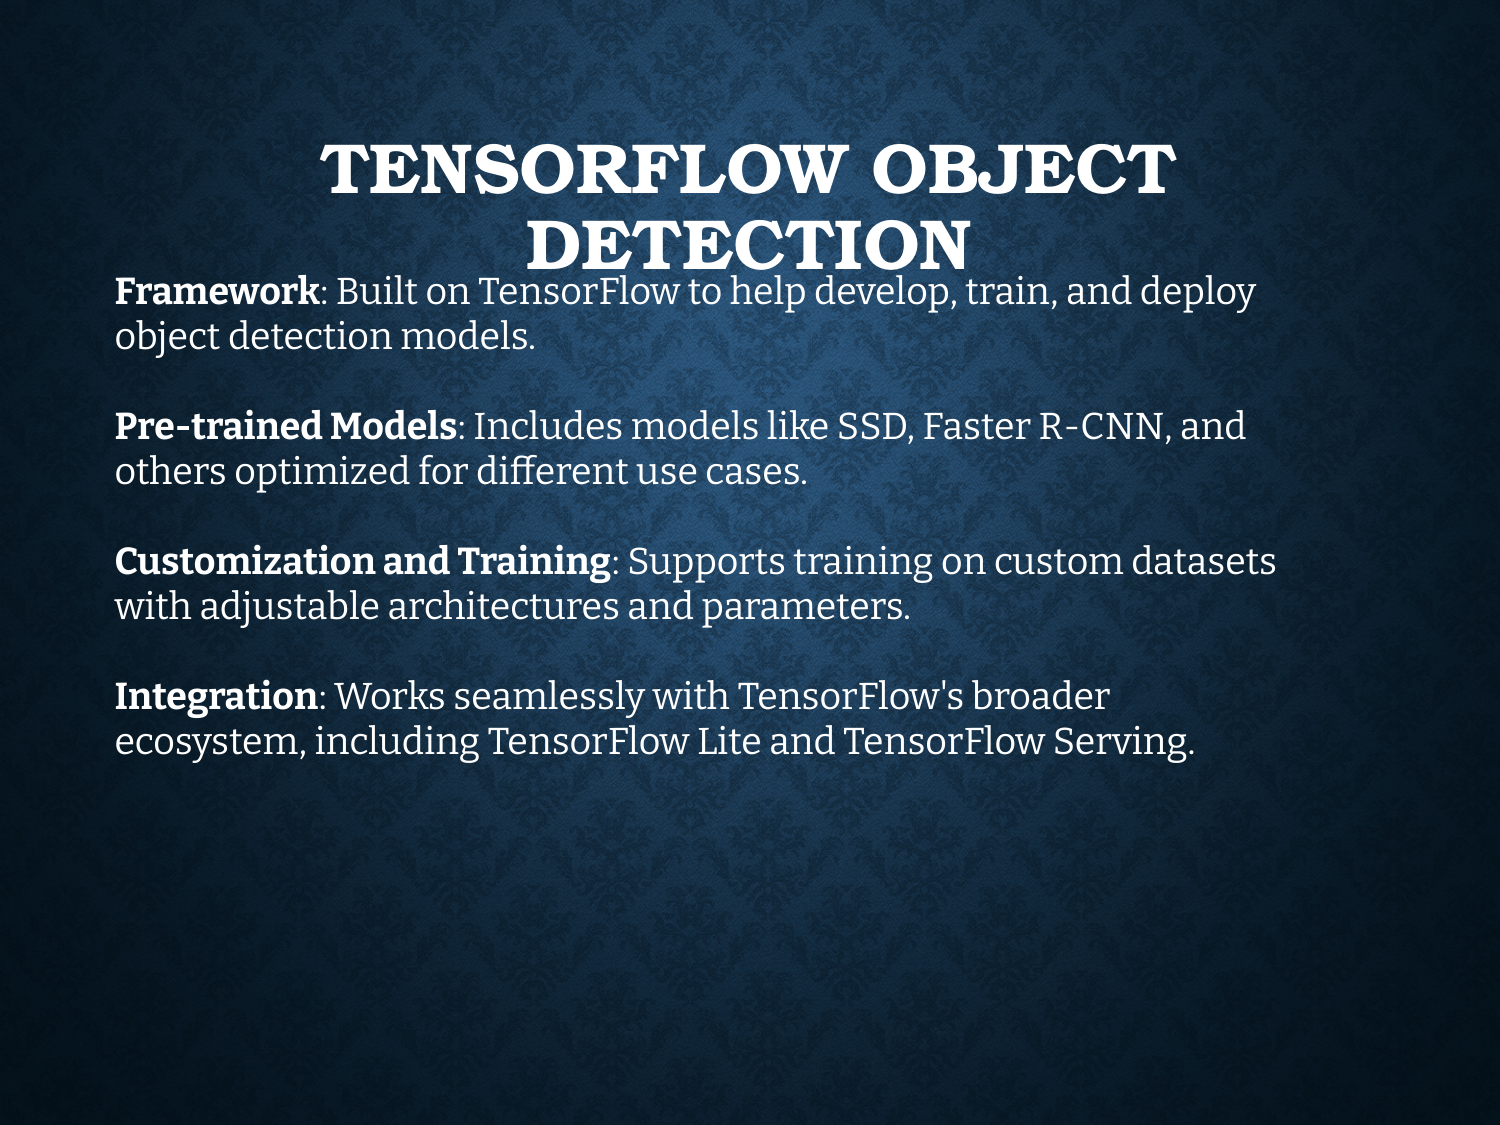

# Tensorflow object detection
Framework: Built on TensorFlow to help develop, train, and deploy object detection models.

Pre-trained Models: Includes models like SSD, Faster R-CNN, and others optimized for different use cases.

Customization and Training: Supports training on custom datasets with adjustable architectures and parameters.

Integration: Works seamlessly with TensorFlow's broader ecosystem, including TensorFlow Lite and TensorFlow Serving.